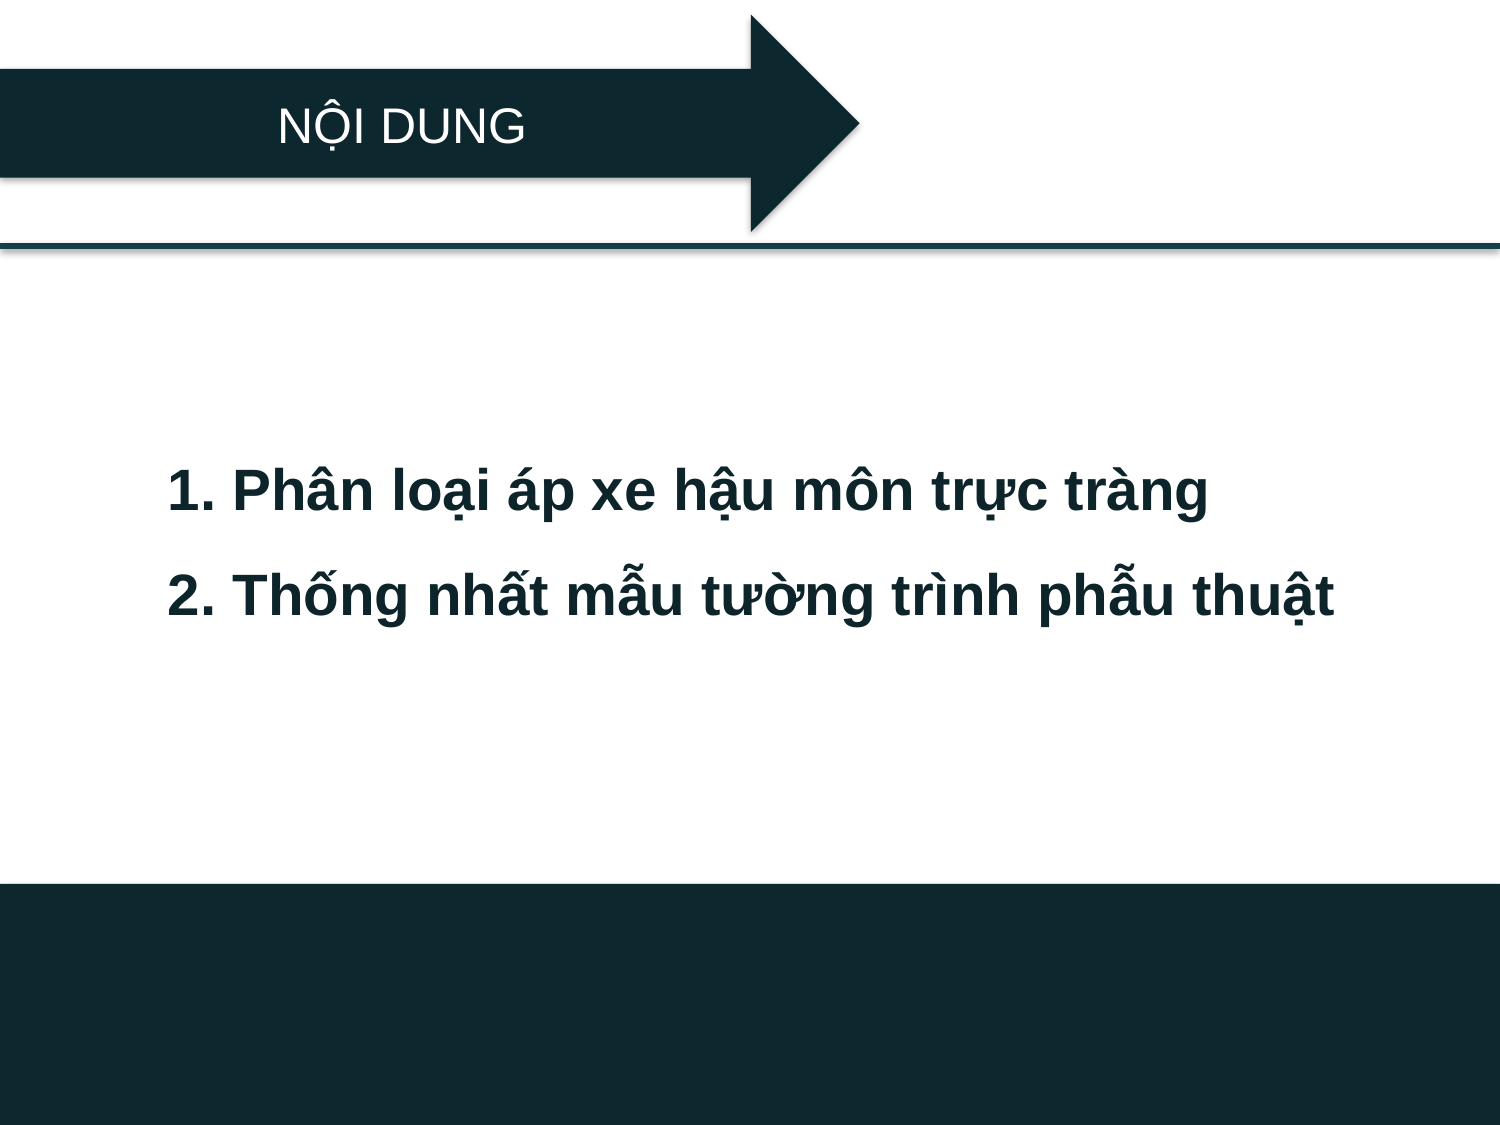

NỘI DUNG
1. Phân loại áp xe hậu môn trực tràng
2. Thống nhất mẫu tường trình phẫu thuật